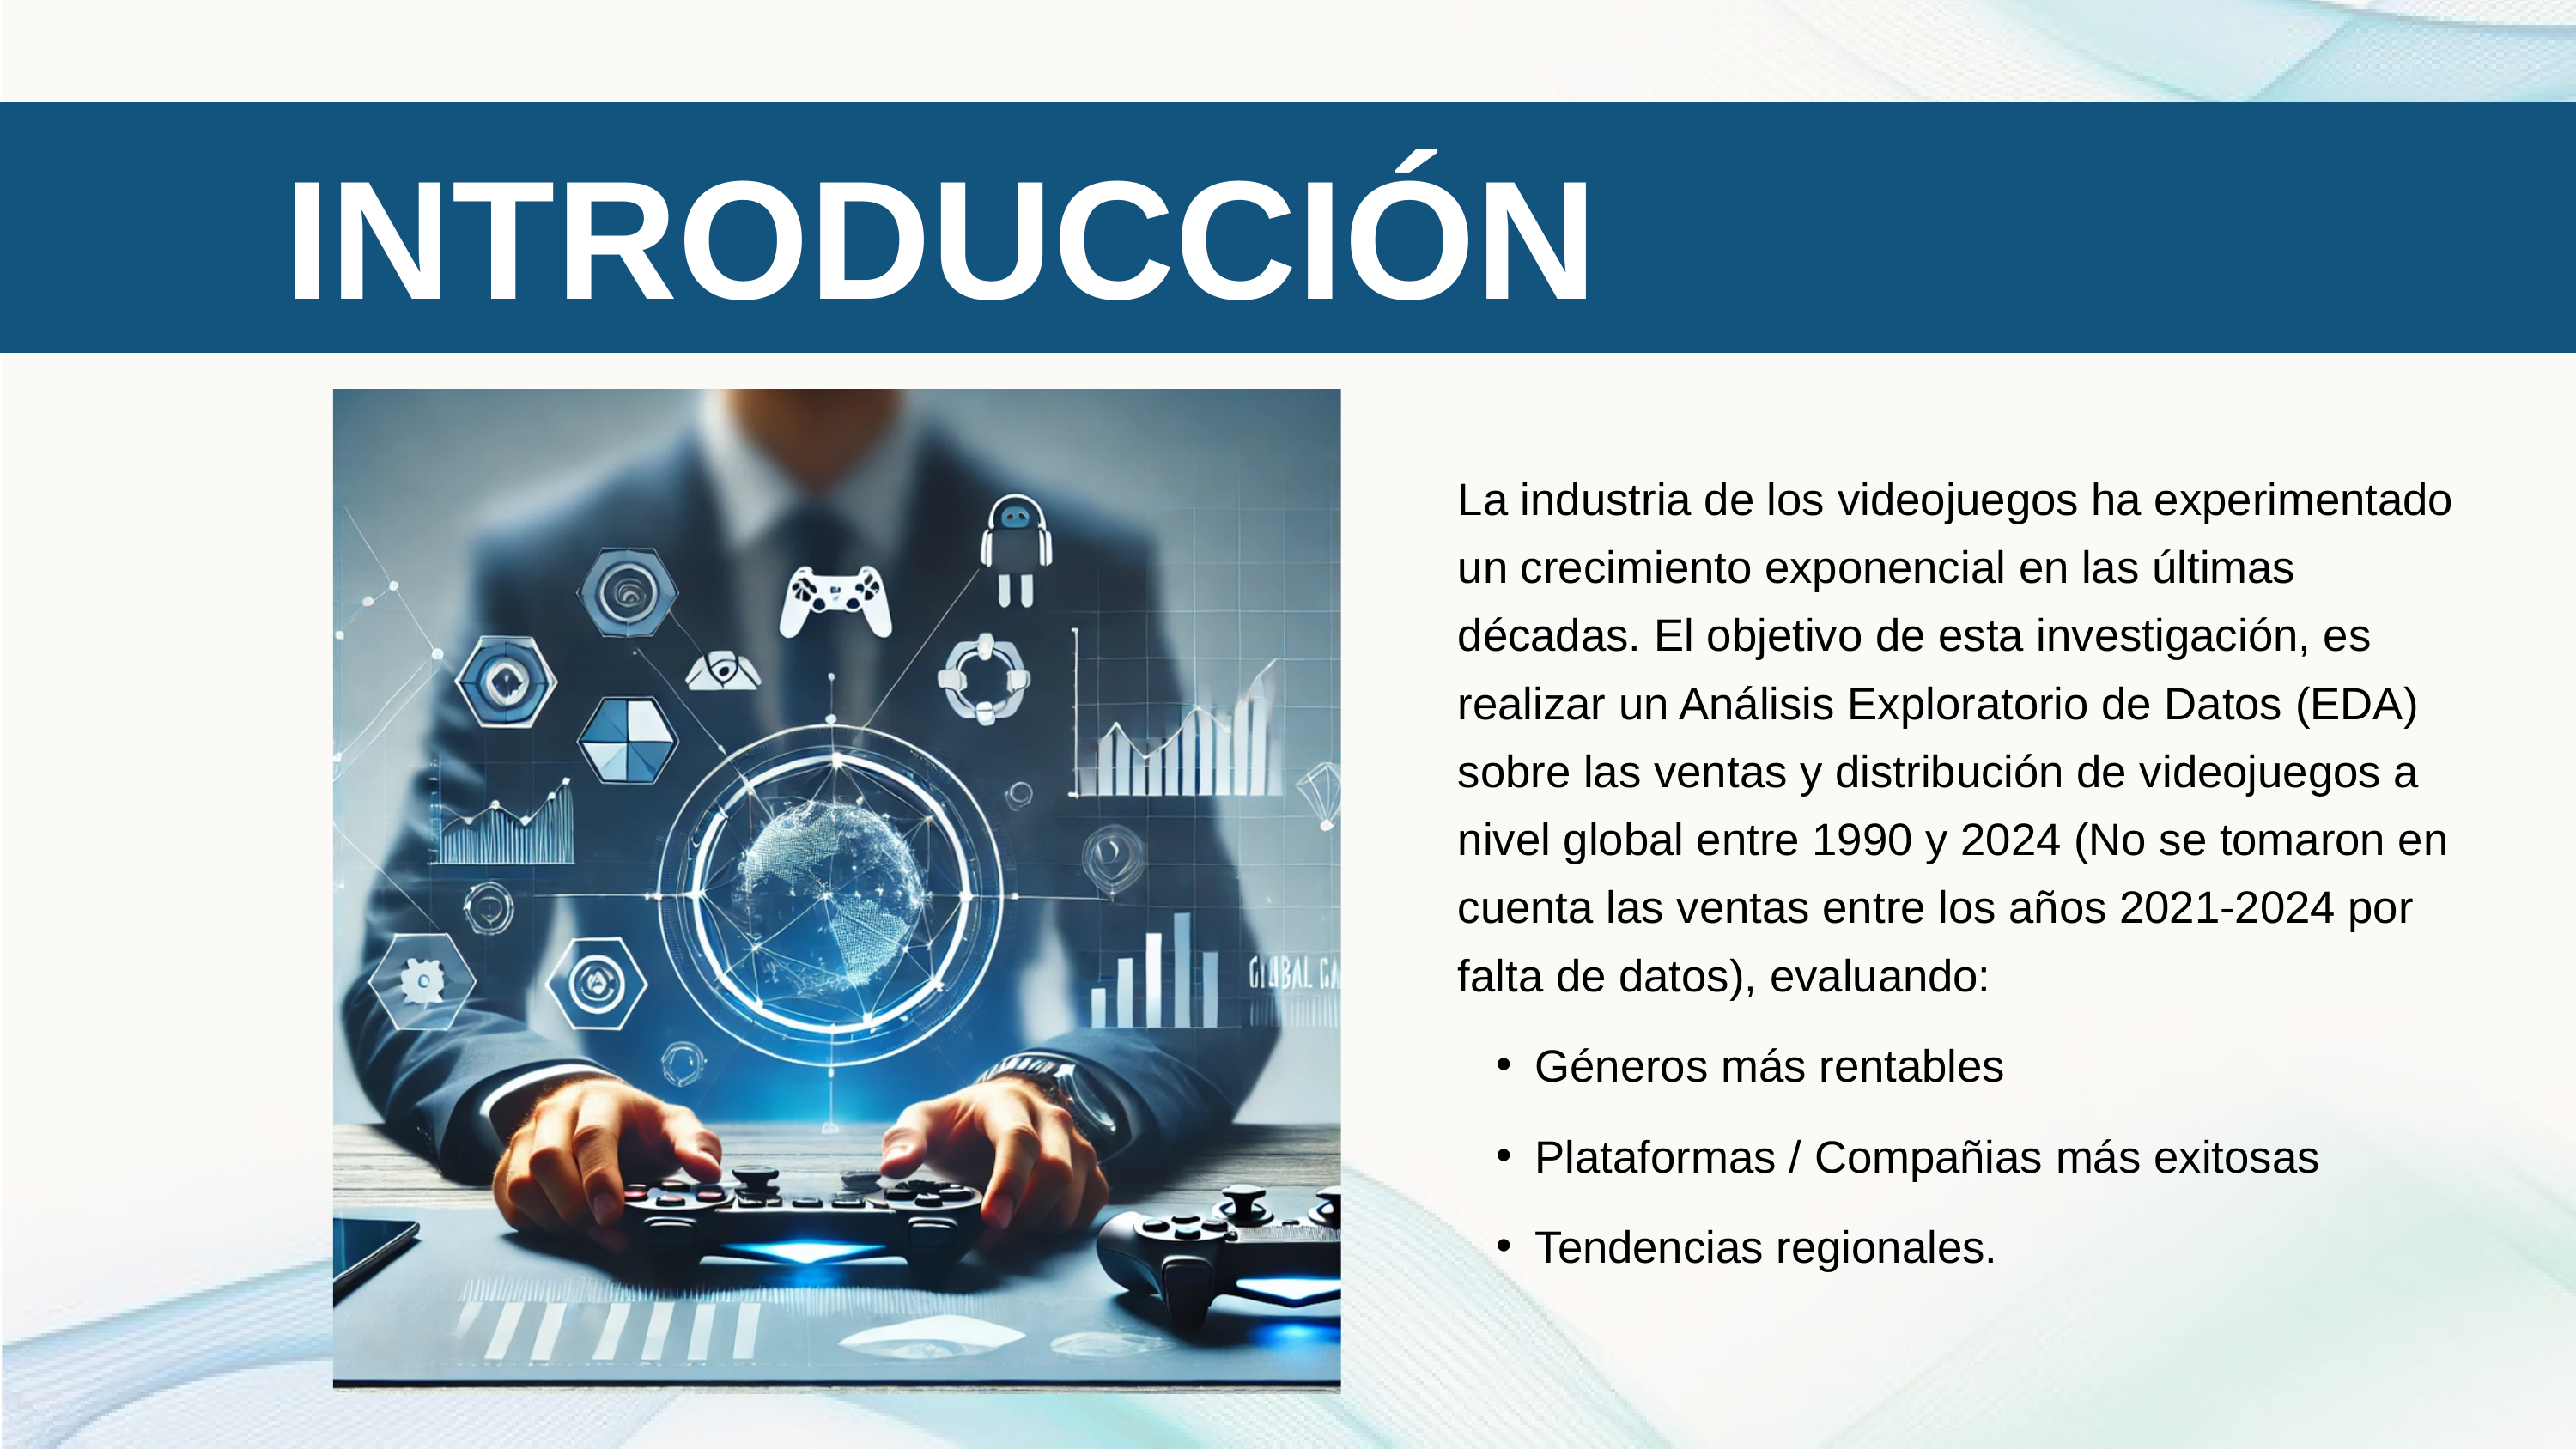

INTRODUCCIÓN

La industria de los videojuegos ha experimentado un crecimiento exponencial en las últimas
décadas. El objetivo de esta investigación, es realizar un Análisis Exploratorio de Datos (EDA) sobre las ventas y distribución de videojuegos a nivel global entre 1990 y 2024 (No se tomaron en cuenta las ventas entre los años 2021-2024 por falta de datos), evaluando:
Géneros más rentables
Plataformas / Compañias más exitosas
Tendencias regionales.